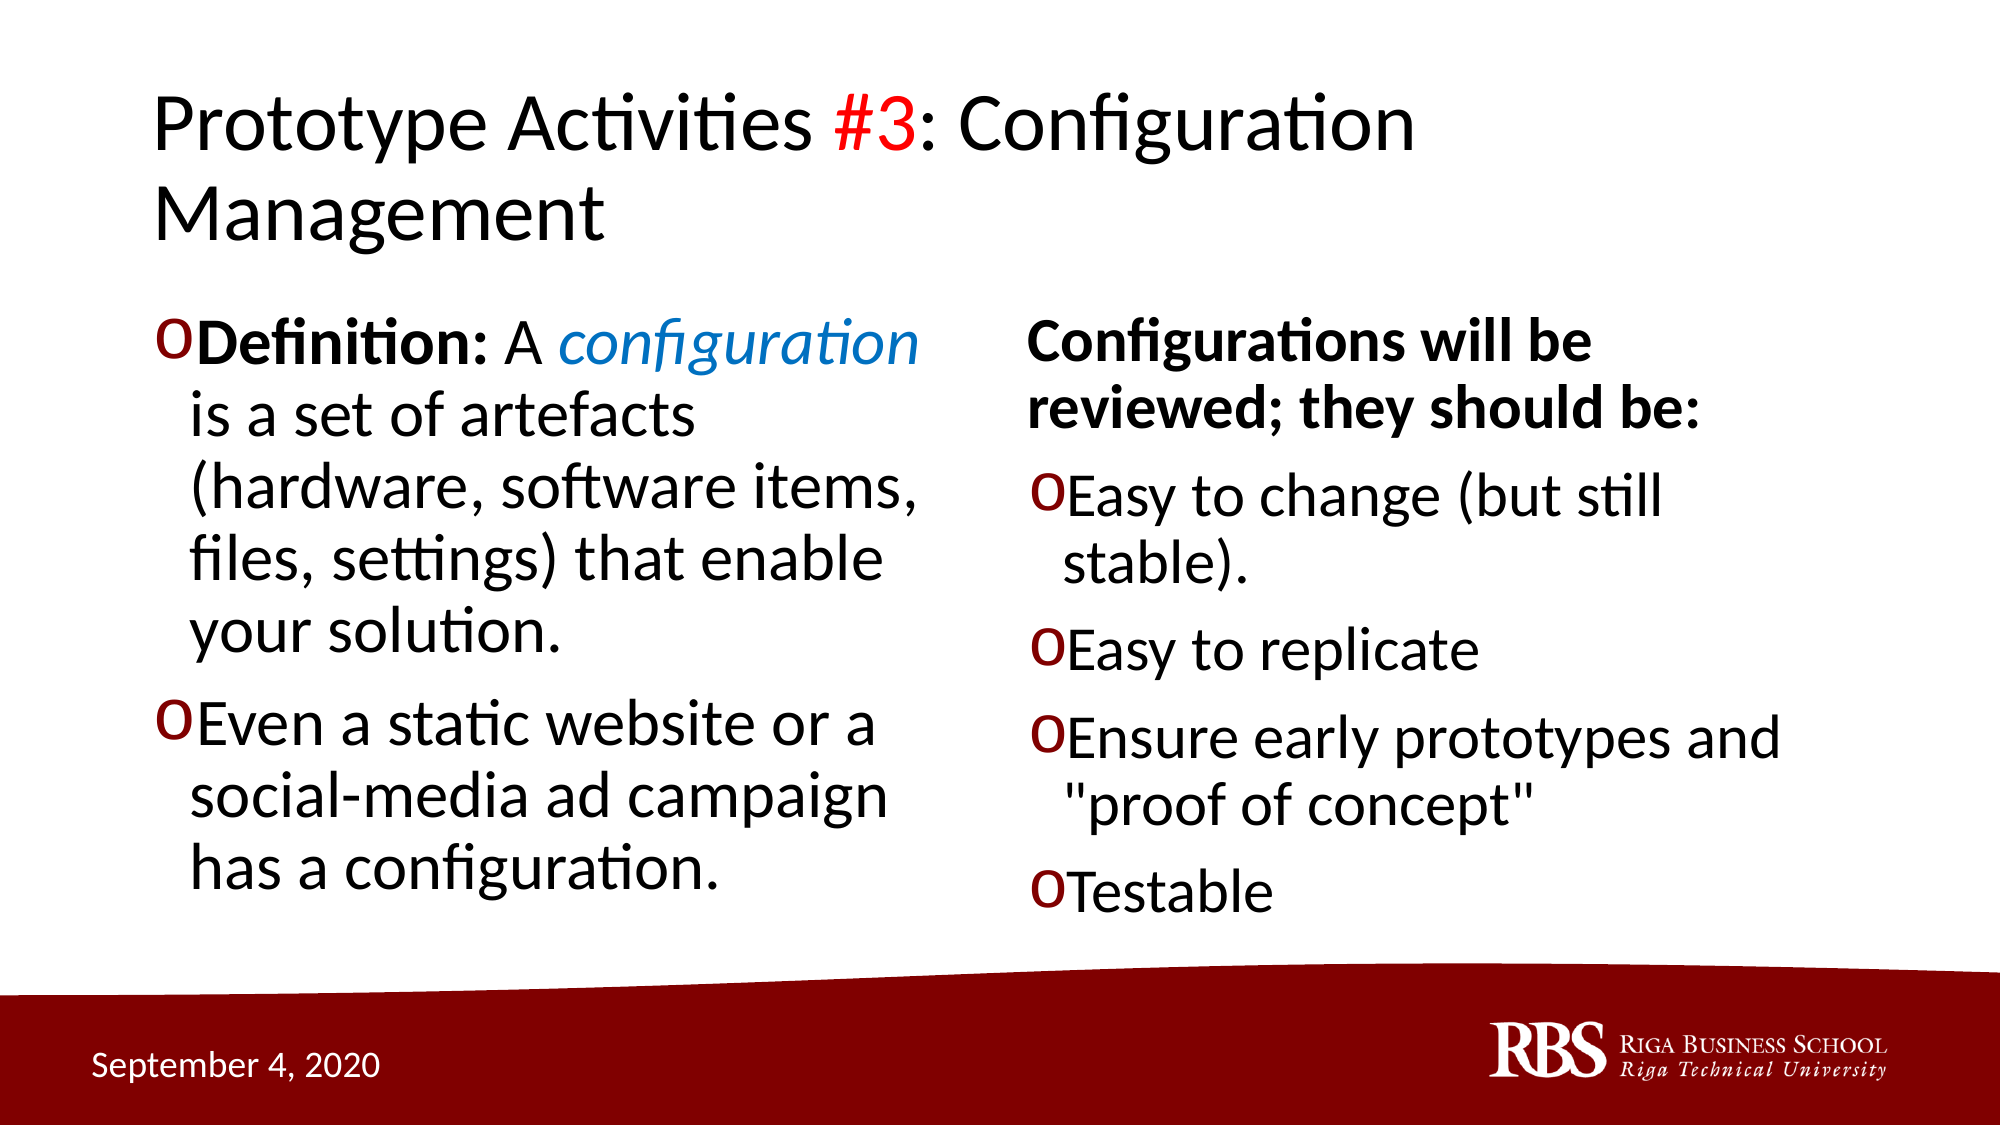

# Prototype Activities #3: Configuration Management
Definition: A configuration is a set of artefacts (hardware, software items, files, settings) that enable your solution.
Even a static website or a social-media ad campaign has a configuration.

Configurations will be reviewed; they should be:
Easy to change (but still stable).
Easy to replicate
Ensure early prototypes and "proof of concept"
Testable
September 4, 2020